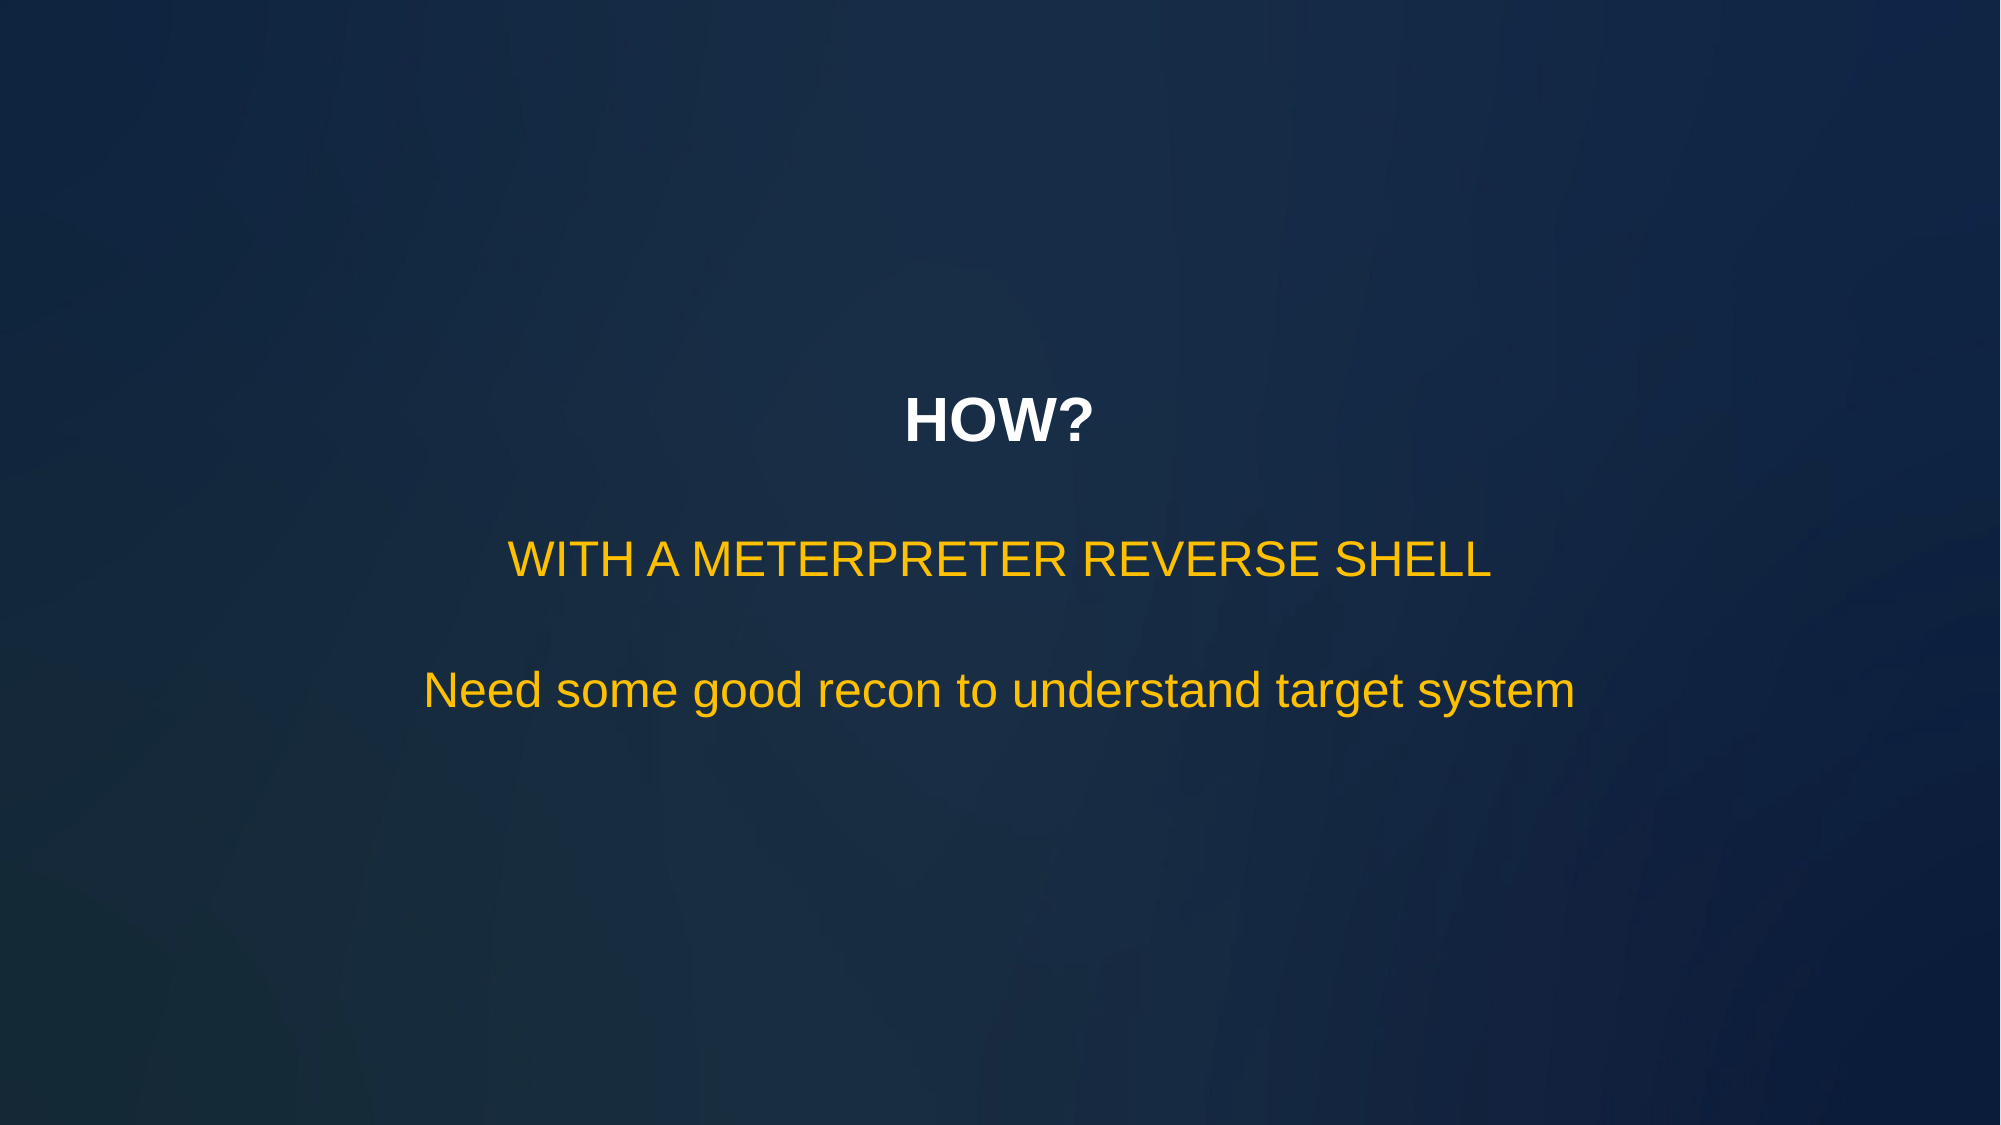

HOW?
WITH A METERPRETER REVERSE SHELL
Need some good recon to understand target system